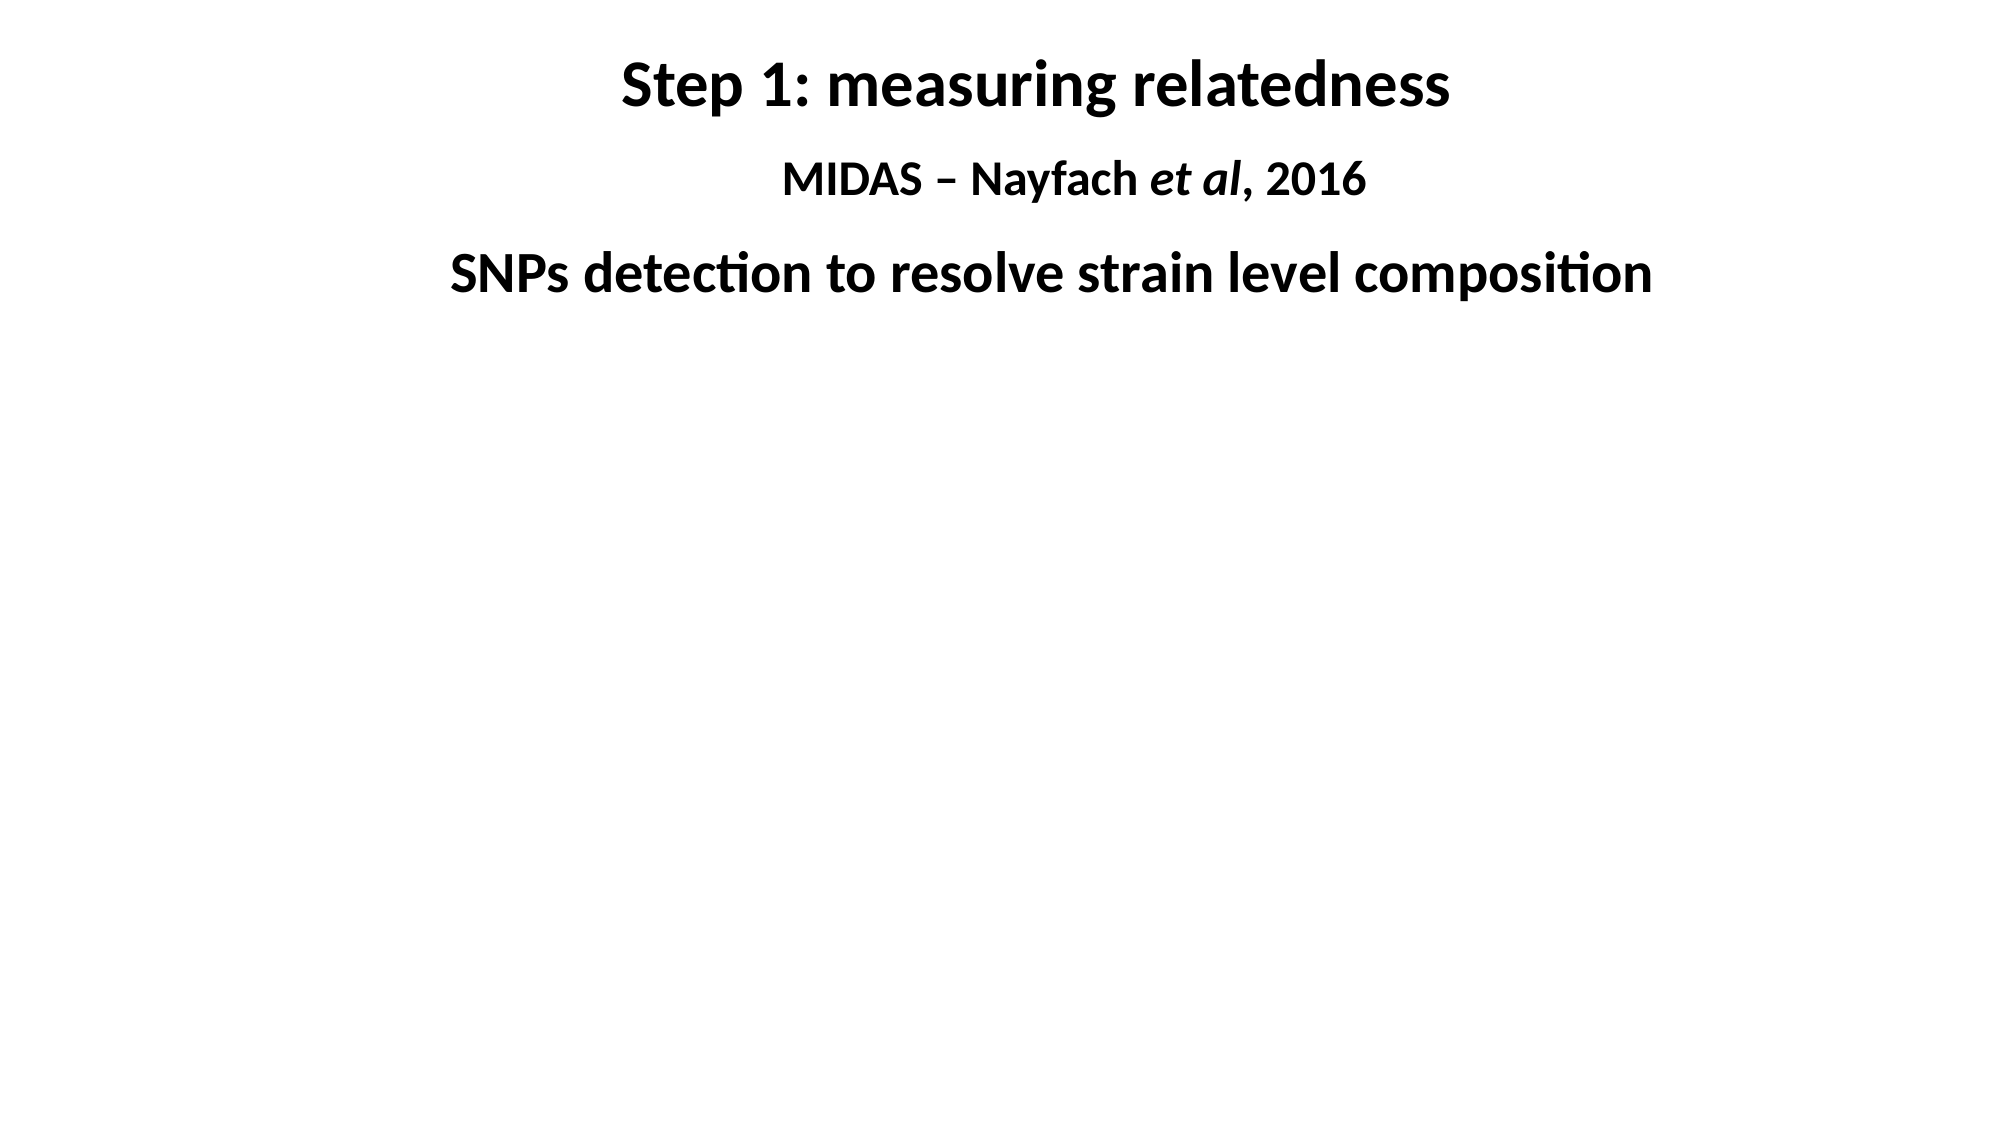

Step 1: measuring relatedness
MIDAS – Nayfach et al, 2016
SNPs detection to resolve strain level composition